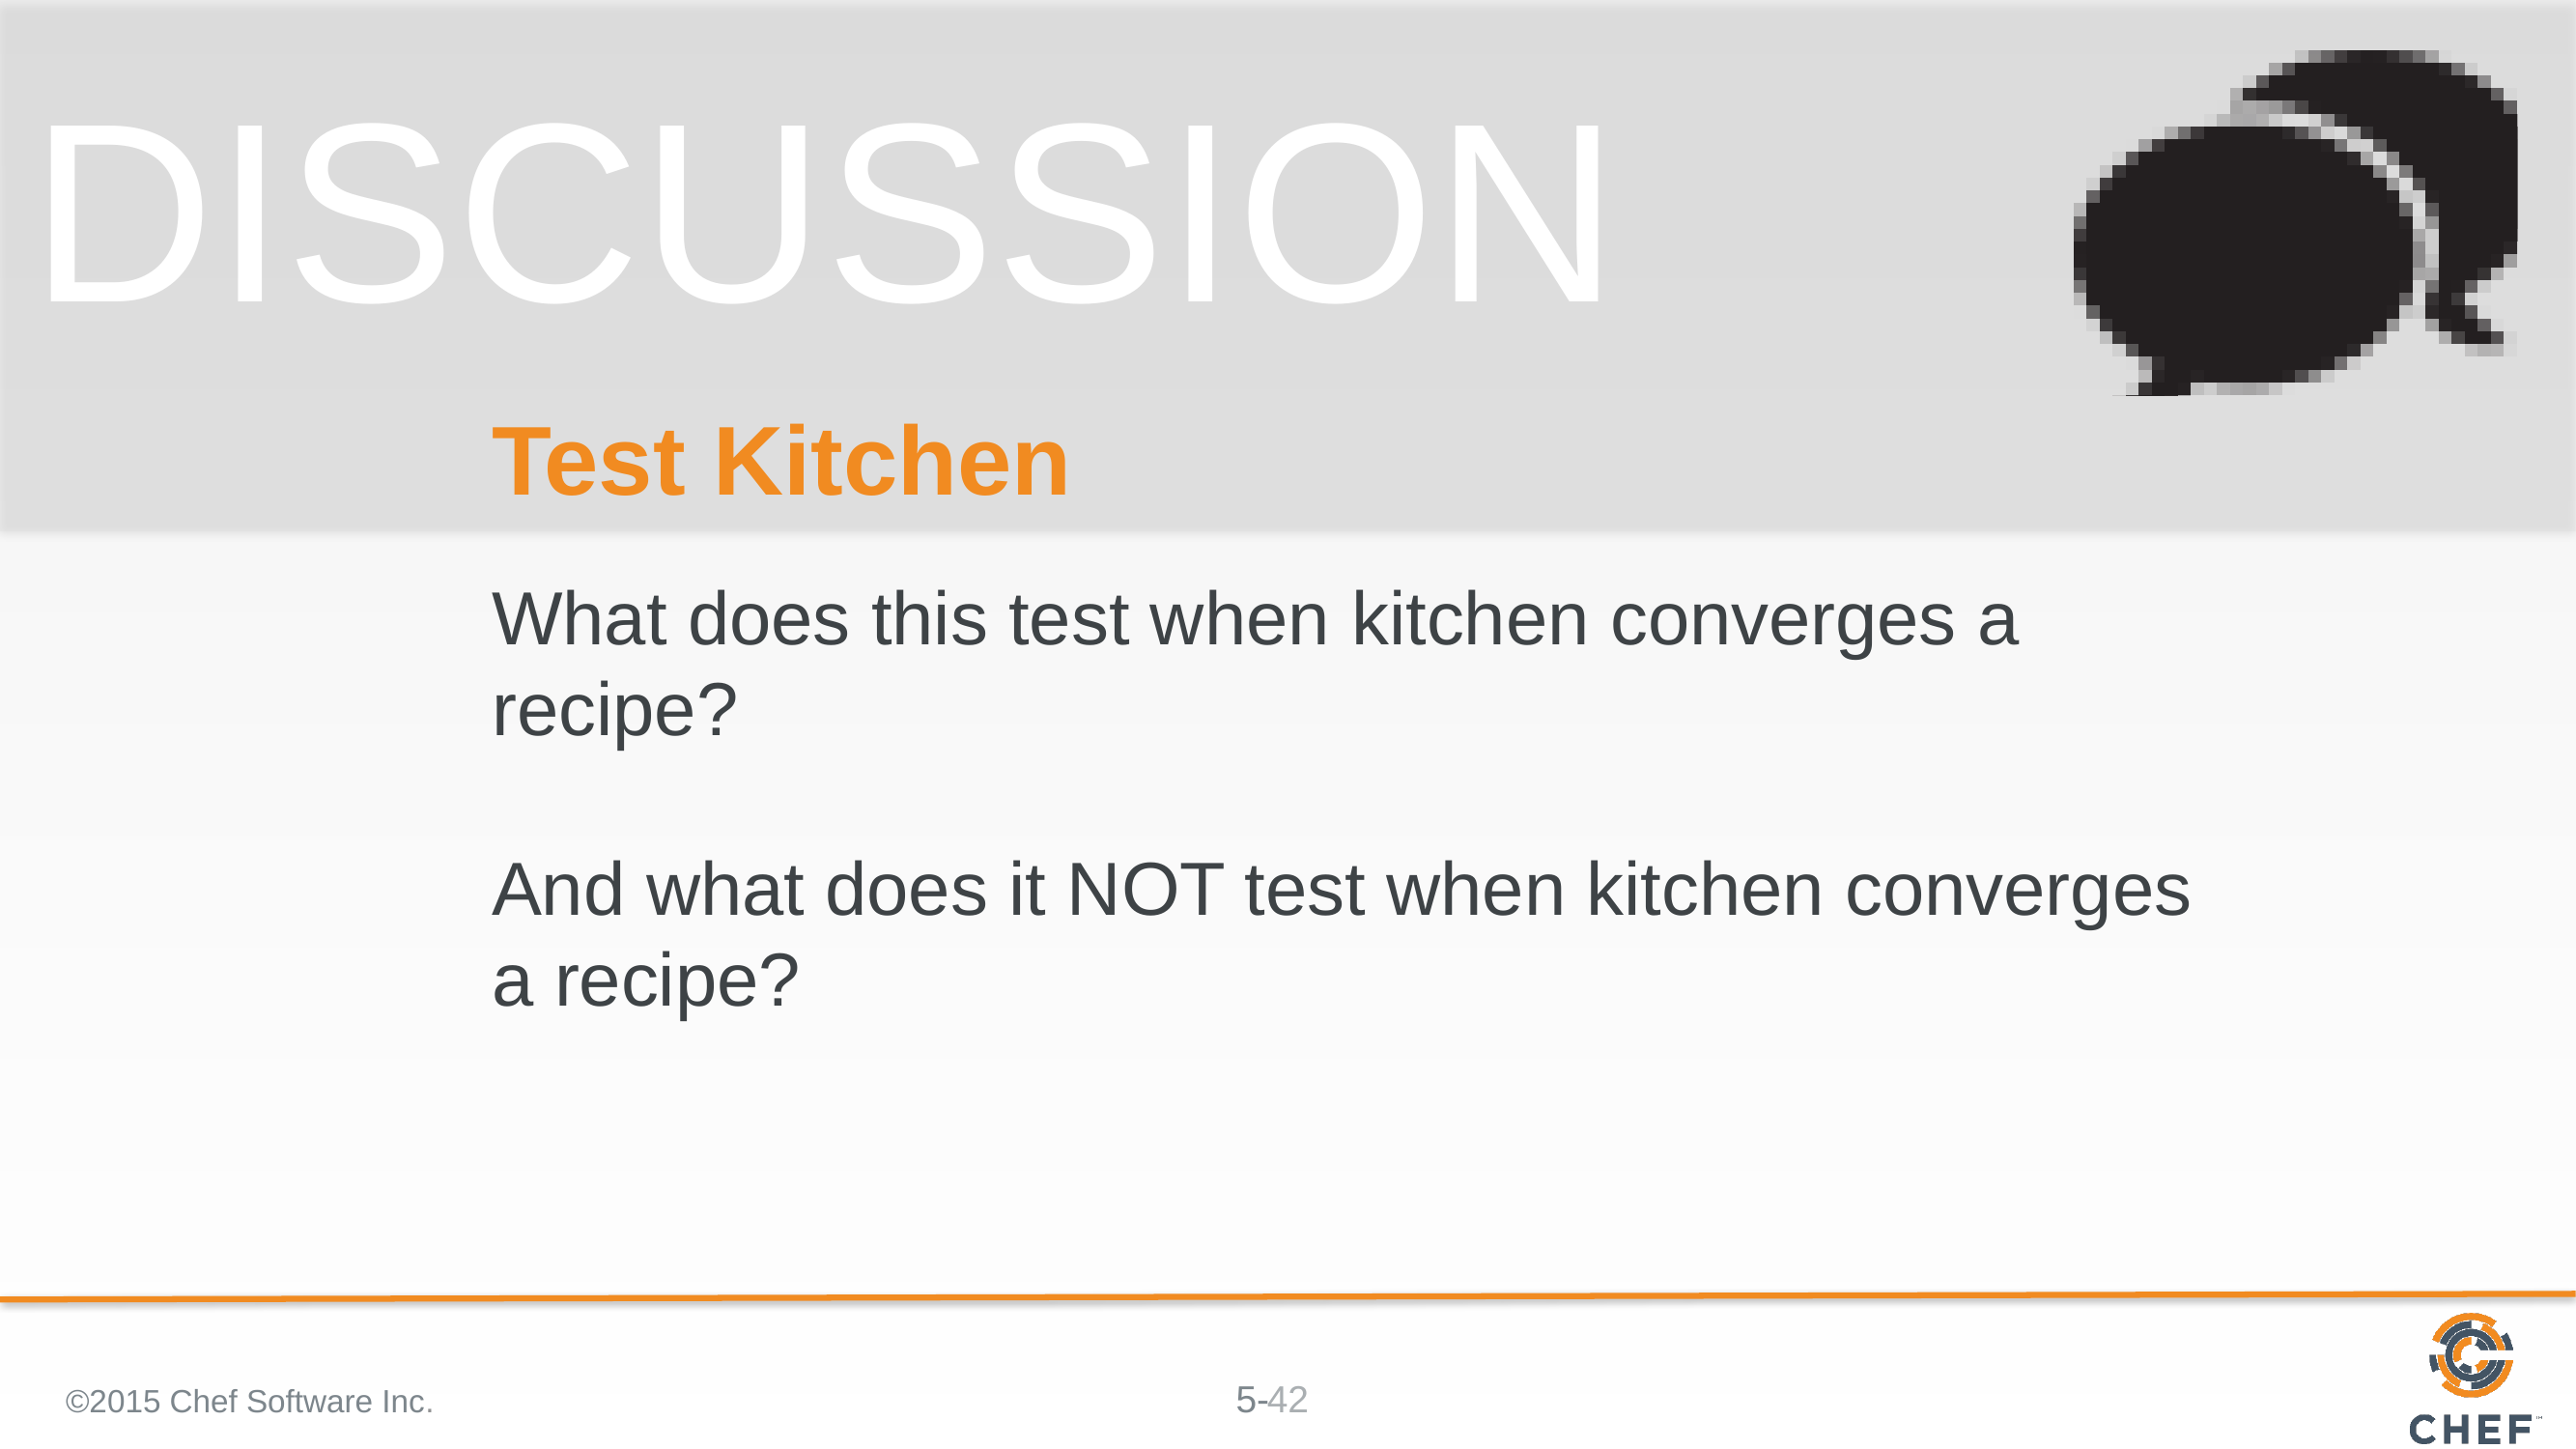

# Test Kitchen
What does this test when kitchen converges a recipe?

And what does it NOT test when kitchen converges a recipe?

©2015 Chef Software Inc.
42